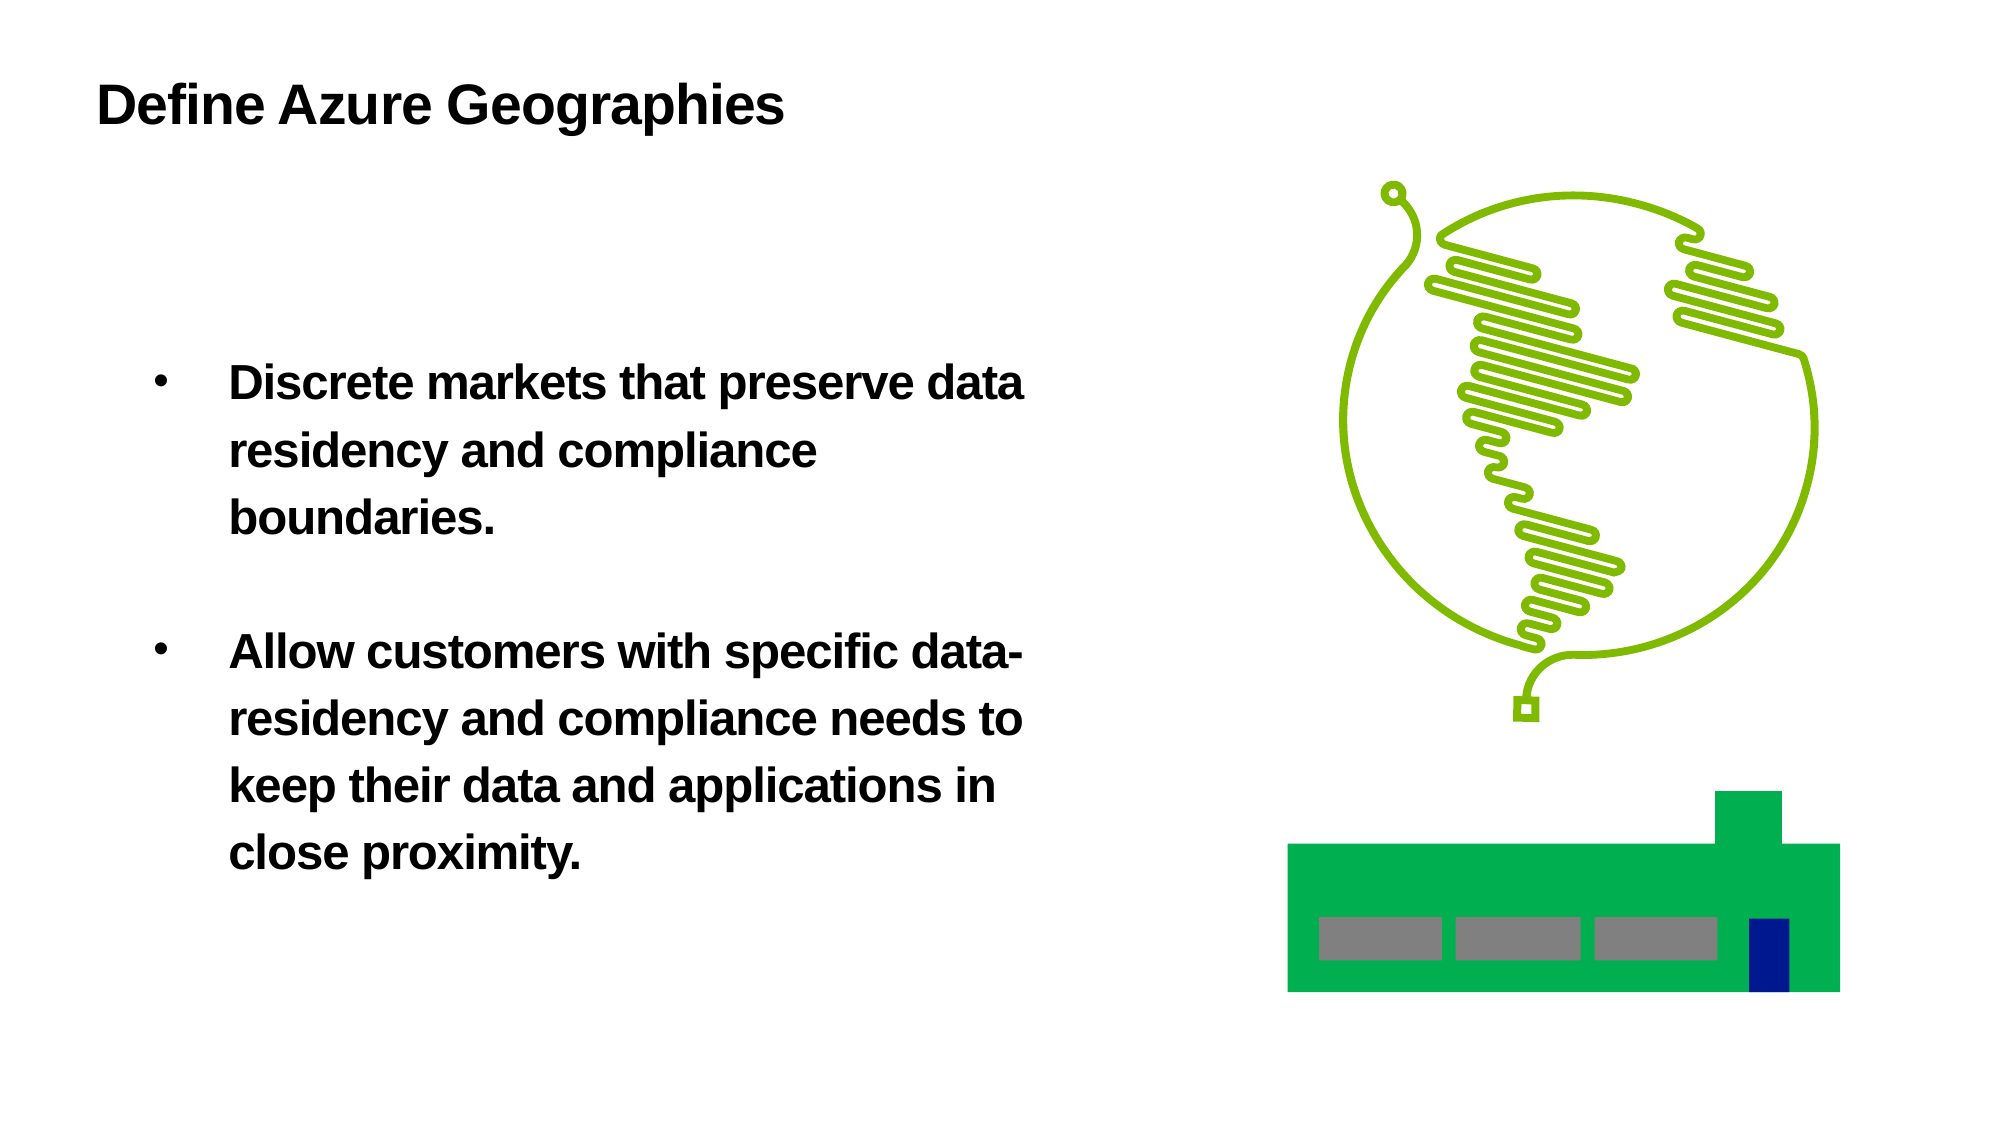

# Define Azure Geographies

Discrete markets that preserve data residency and compliance boundaries.

Allow customers with specific data-residency and compliance needs to keep their data and applications in close proximity.